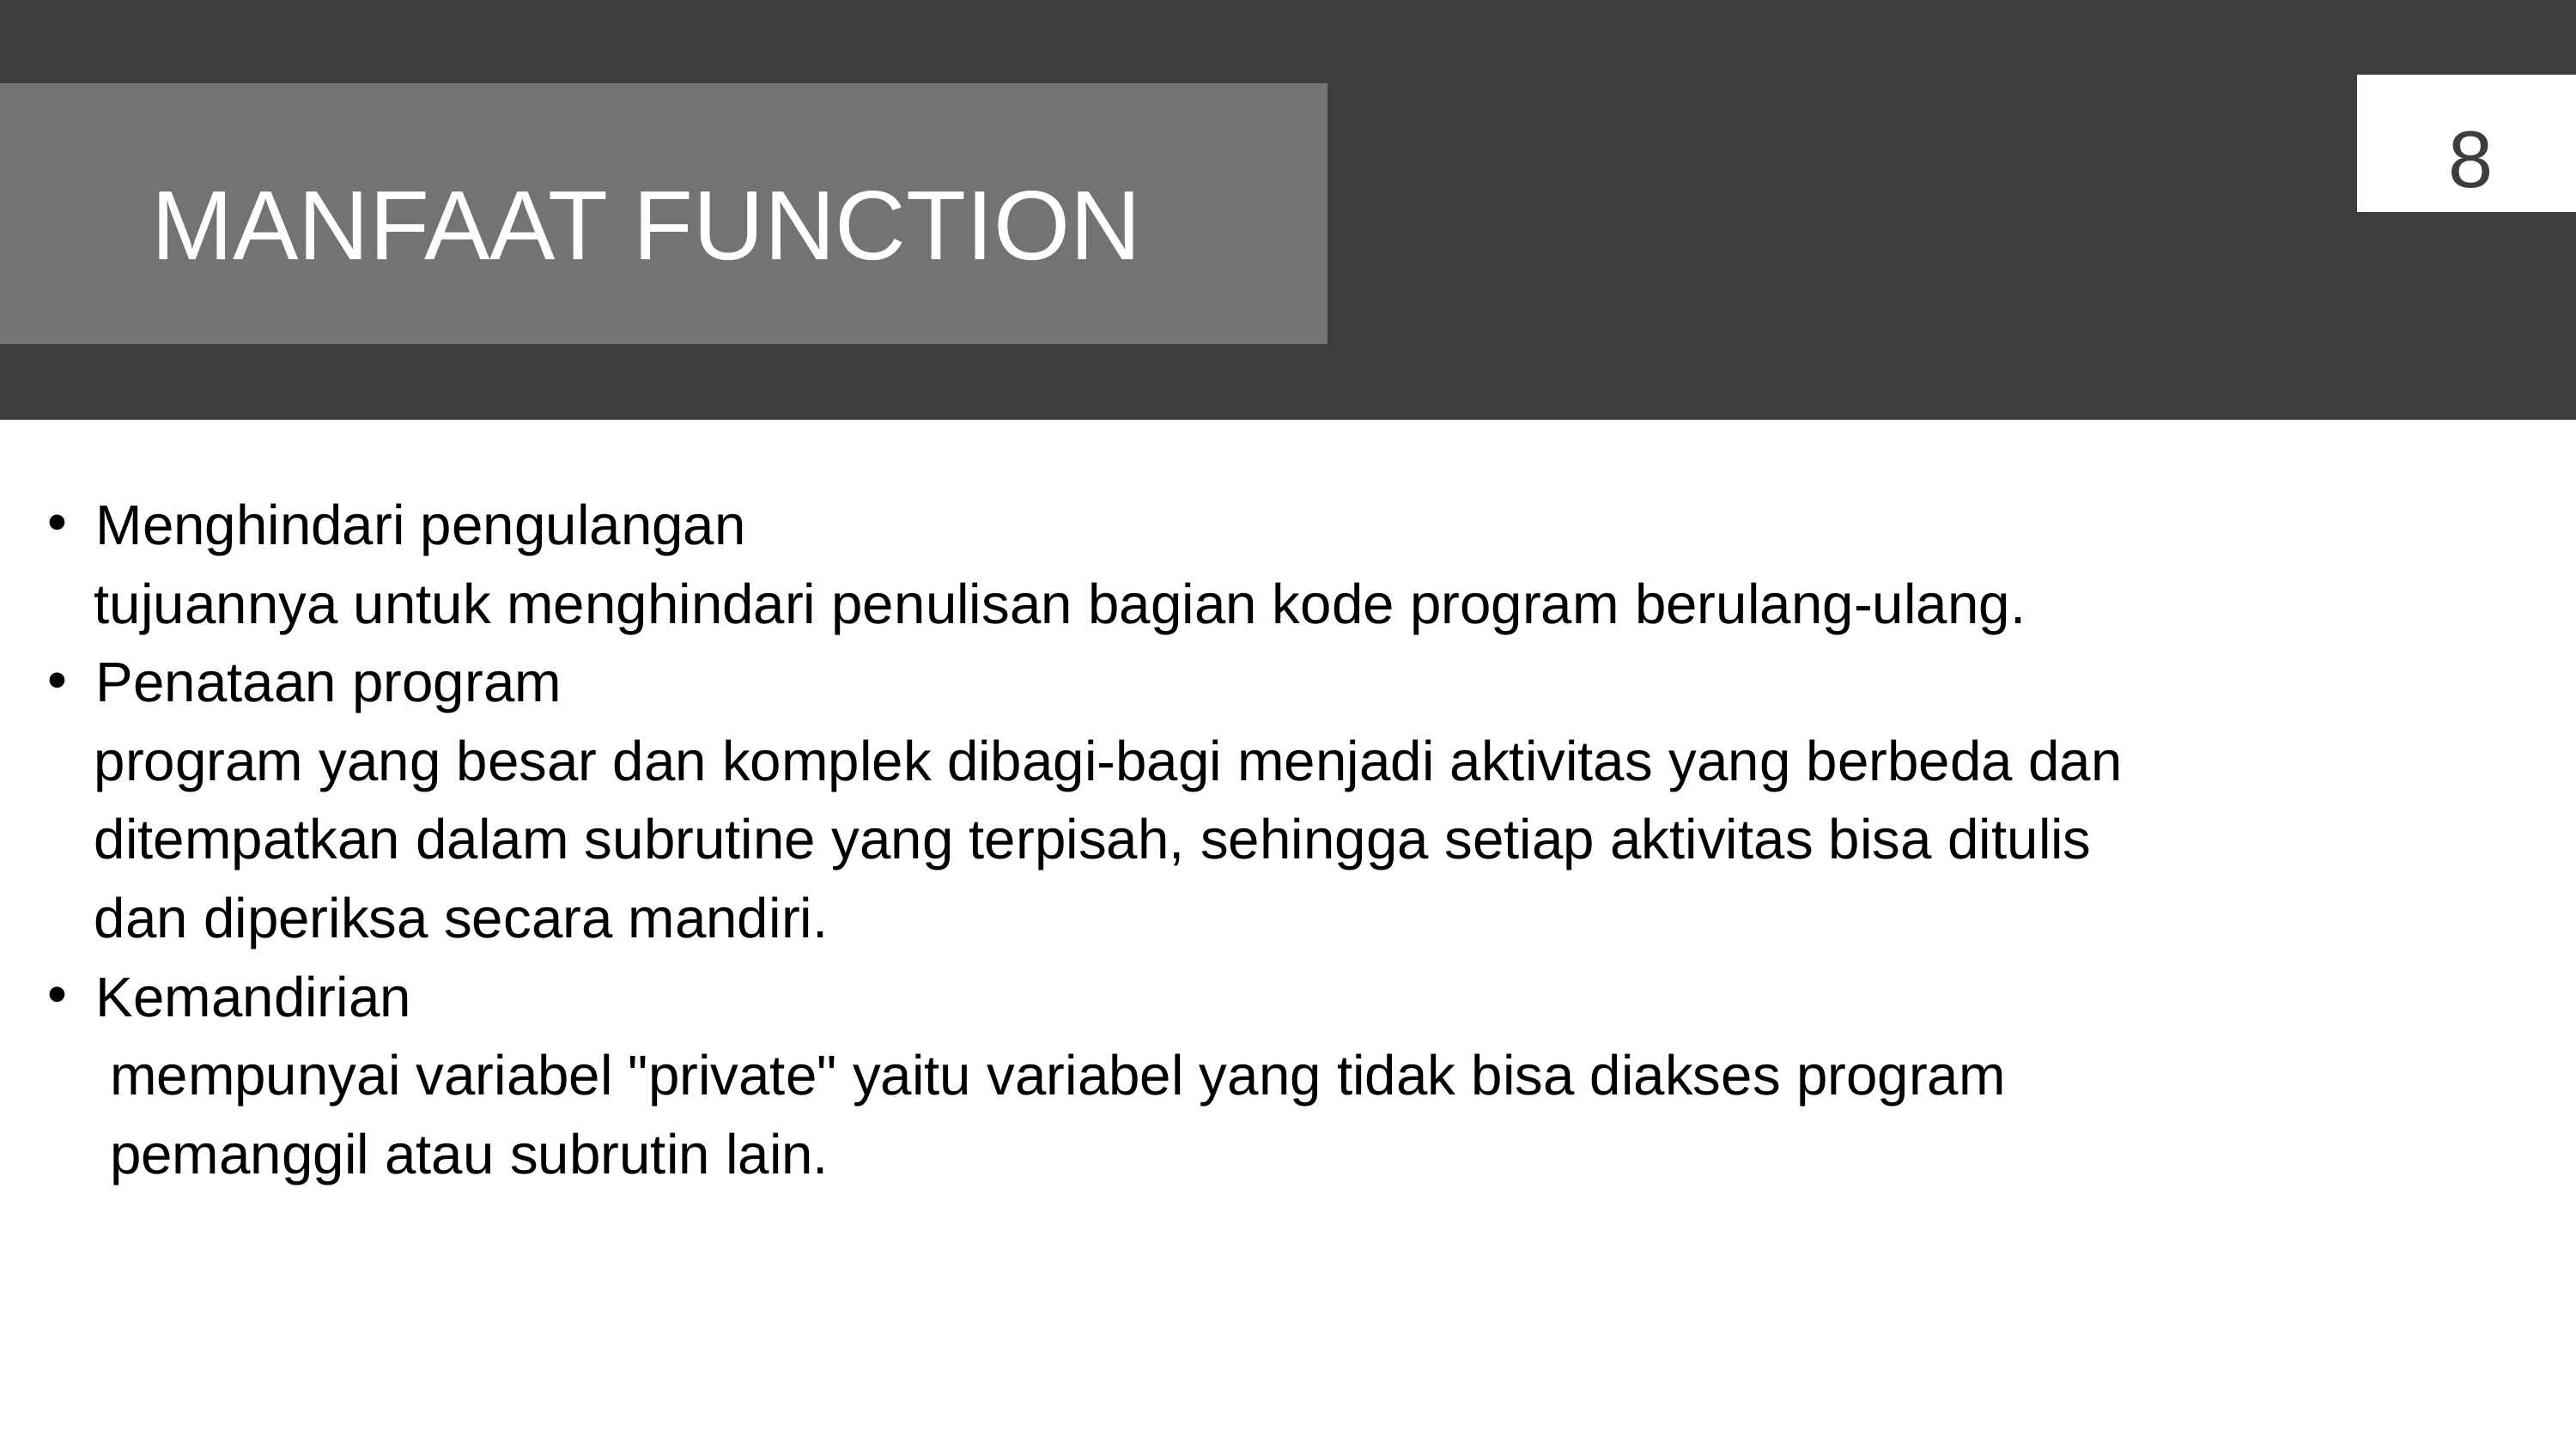

8
MANFAAT FUNCTION

Menghindari pengulangan
      tujuannya untuk menghindari penulisan bagian kode program berulang-ulang.
Penataan program
      program yang besar dan komplek dibagi-bagi menjadi aktivitas yang berbeda dan
      ditempatkan dalam subrutine yang terpisah, sehingga setiap aktivitas bisa ditulis
      dan diperiksa secara mandiri.
Kemandirian
       mempunyai variabel "private" yaitu variabel yang tidak bisa diakses program
       pemanggil atau subrutin lain.